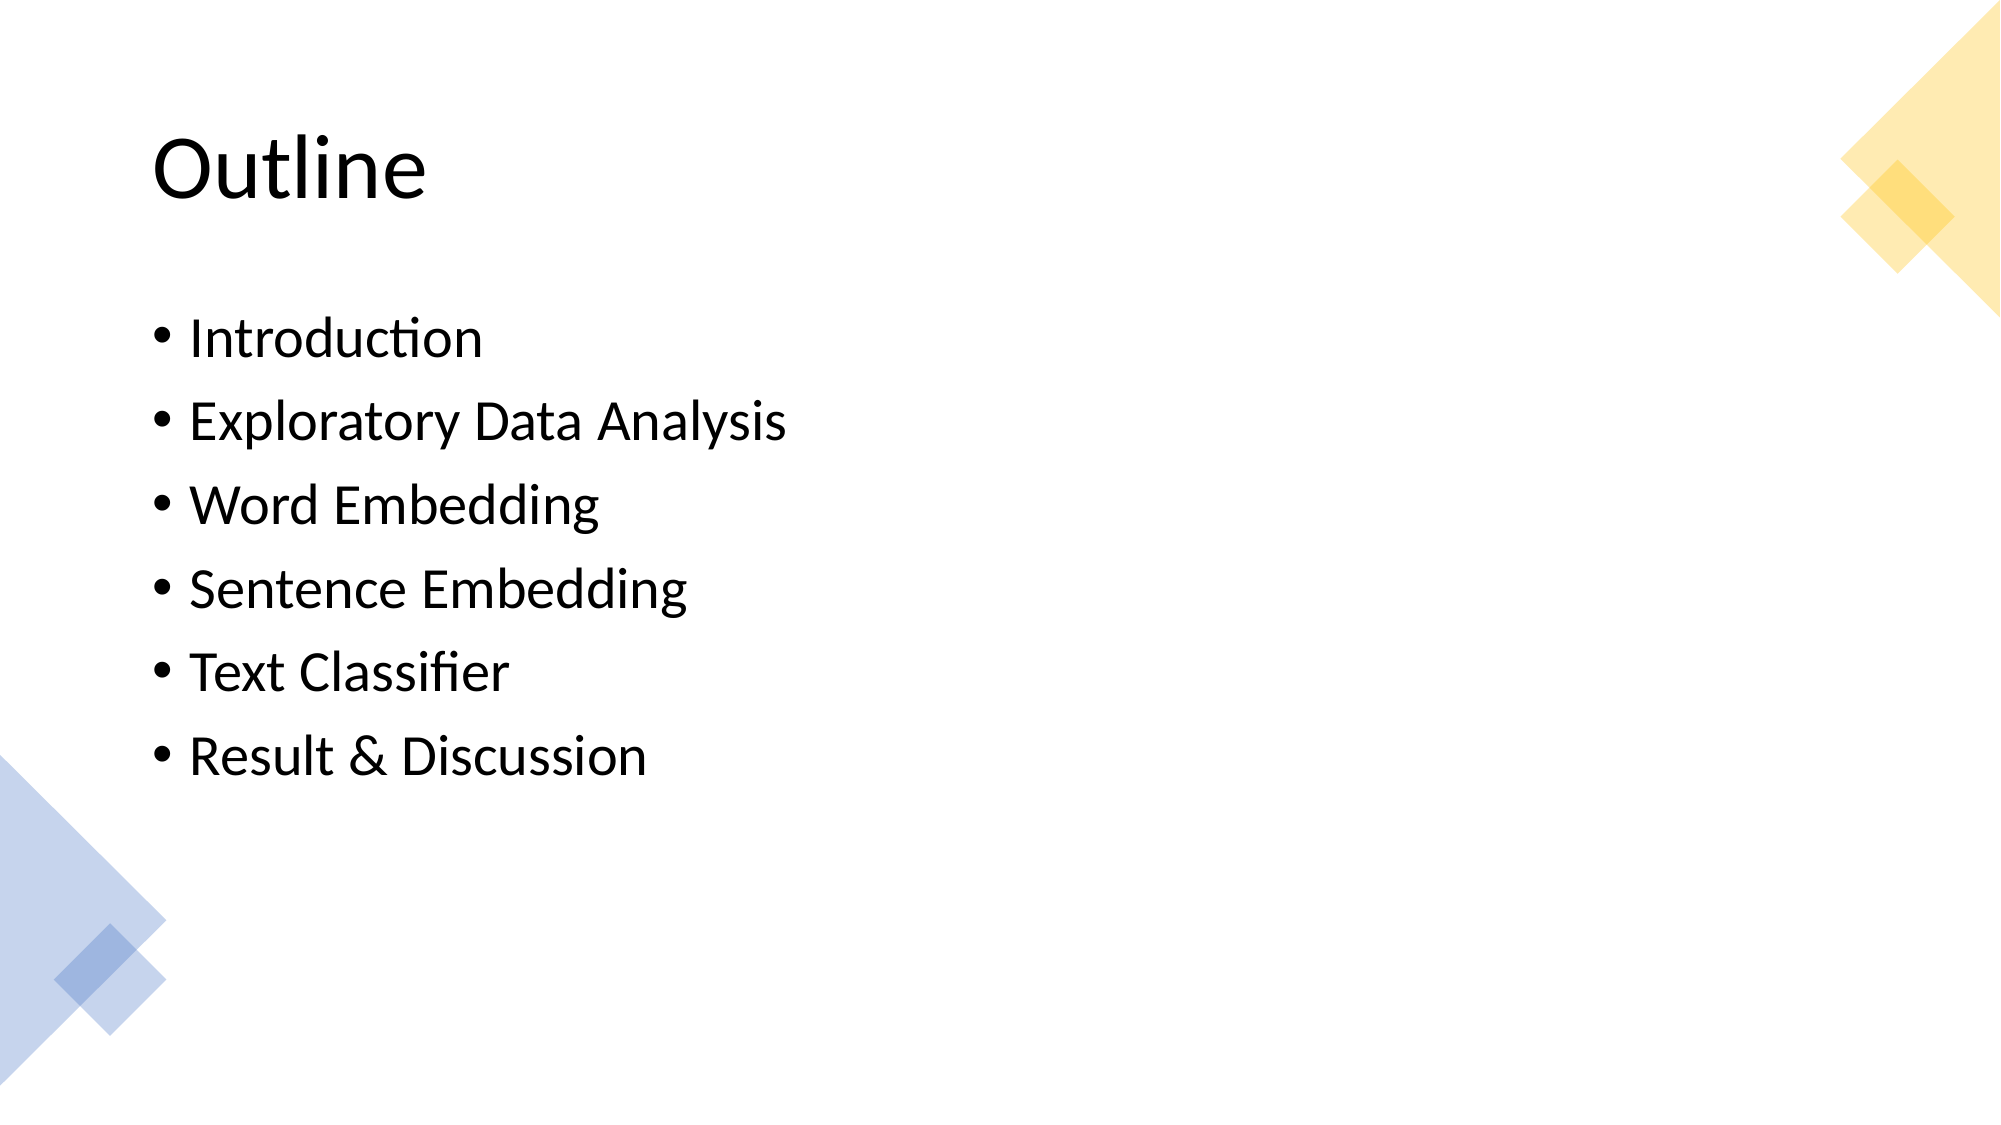

# Outline
Introduction
Exploratory Data Analysis
Word Embedding
Sentence Embedding
Text Classifier
Result & Discussion